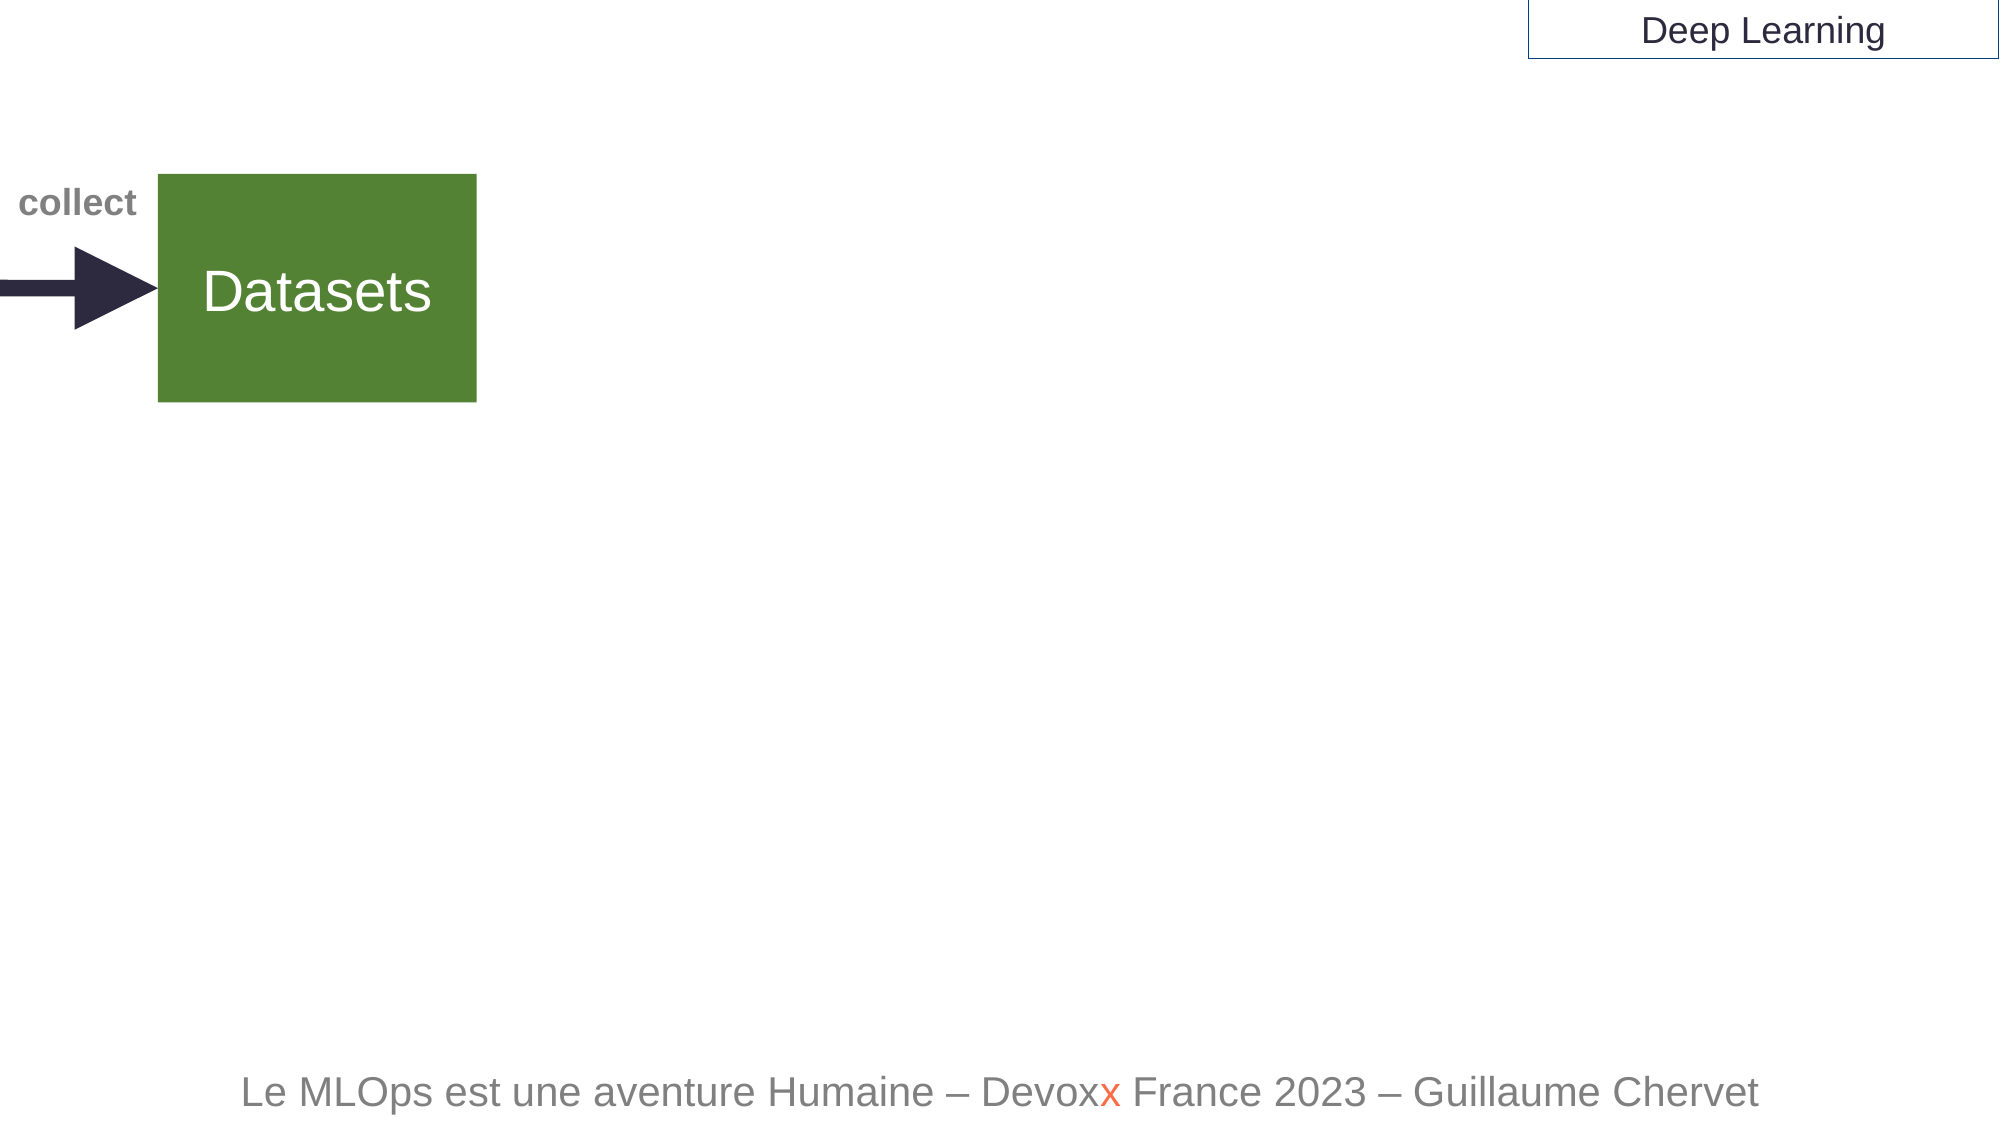

Deep Learning
collect
Datasets
Le MLOps est une aventure Humaine – Devoxx France 2023 – Guillaume Chervet